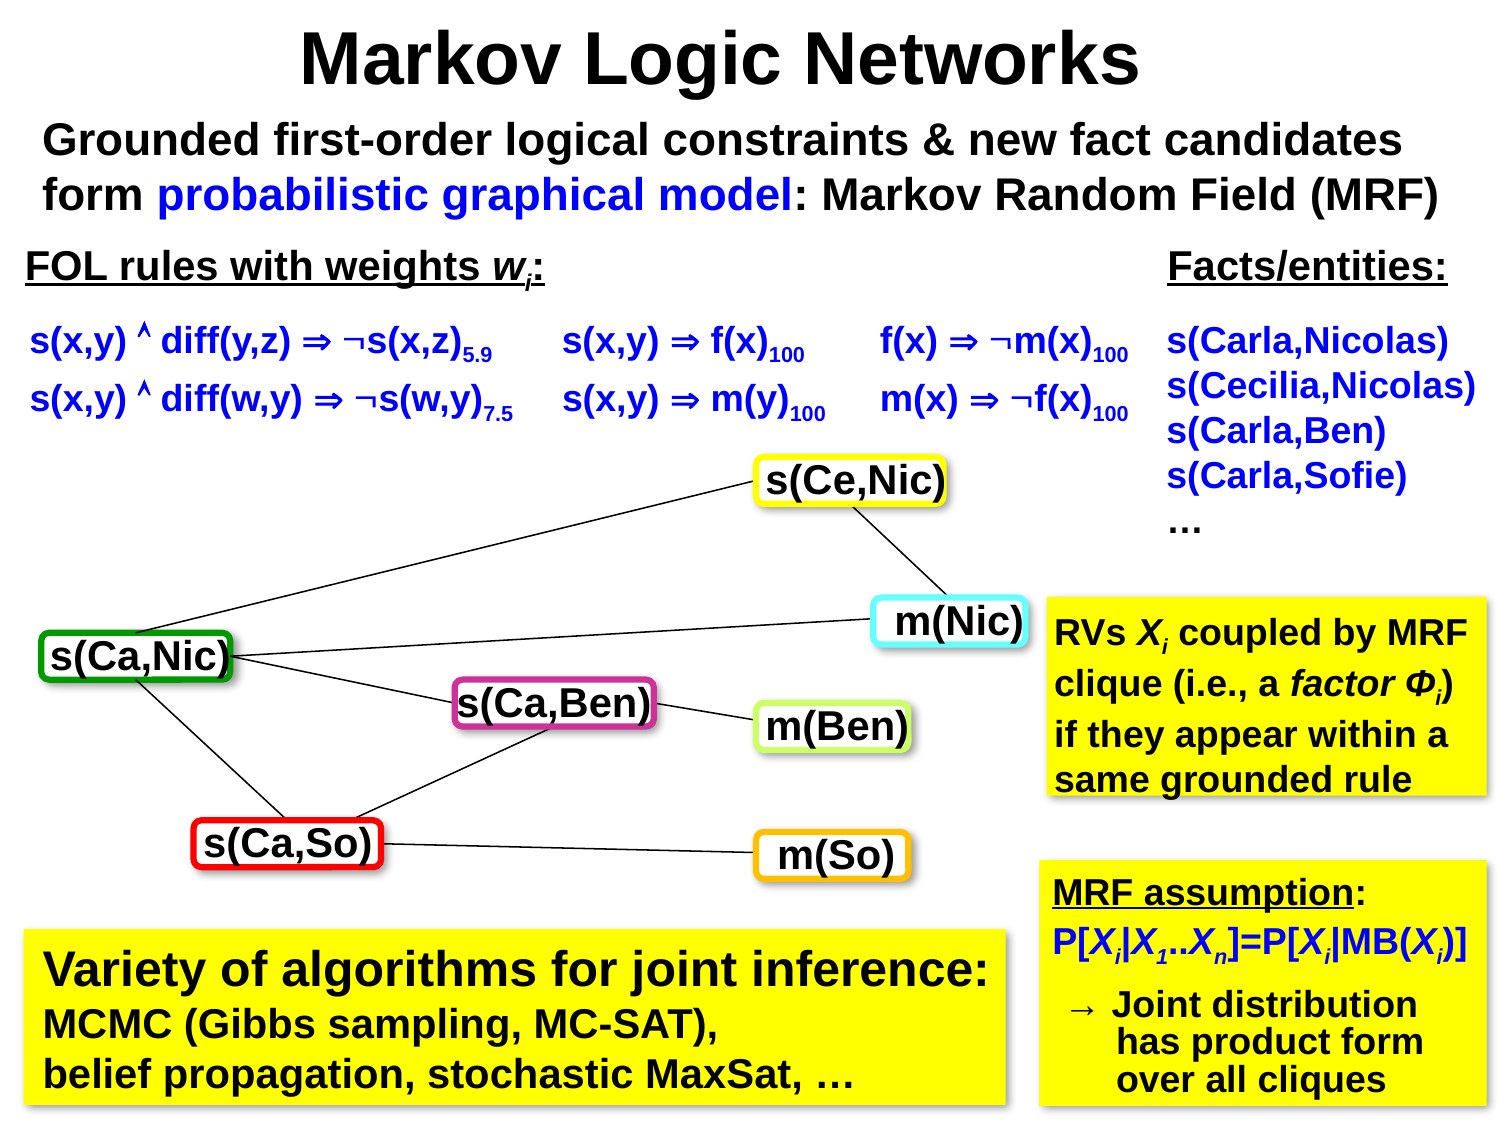

# Markov Logic Networks
Grounded first-order logical constraints & new fact candidates
form probabilistic graphical model: Markov Random Field (MRF)
FOL rules with weights wi:
Facts/entities:
s(x,y) ∧ diff(y,z) ⇒ ¬s(x,z)5.9
s(x,y) ⇒ f(x)100
f(x) ⇒ ¬m(x)100
s(x,y) ∧ diff(w,y) ⇒ ¬s(w,y)7.5
s(x,y) ⇒ m(y)100
m(x) ⇒ ¬f(x)100
s(Carla,Nicolas)
s(Cecilia,Nicolas)
s(Carla,Ben)
s(Carla,Sofie)
…
s(Ce,Nic)

m(Nic)

s(Ca,Nic)

s(Ca,Ben)

m(Ben)

s(Ca,So)

m(So)

RVs Xi coupled by MRF clique (i.e., a factor Φi)
if they appear within a same grounded rule
MRF assumption:

P[Xi|X1..Xn]=P[Xi|MB(Xi)]

→ Joint distribution
     has product form
     over all cliques
Variety of algorithms for joint inference:
MCMC (Gibbs sampling, MC-SAT),
belief propagation, stochastic MaxSat, …